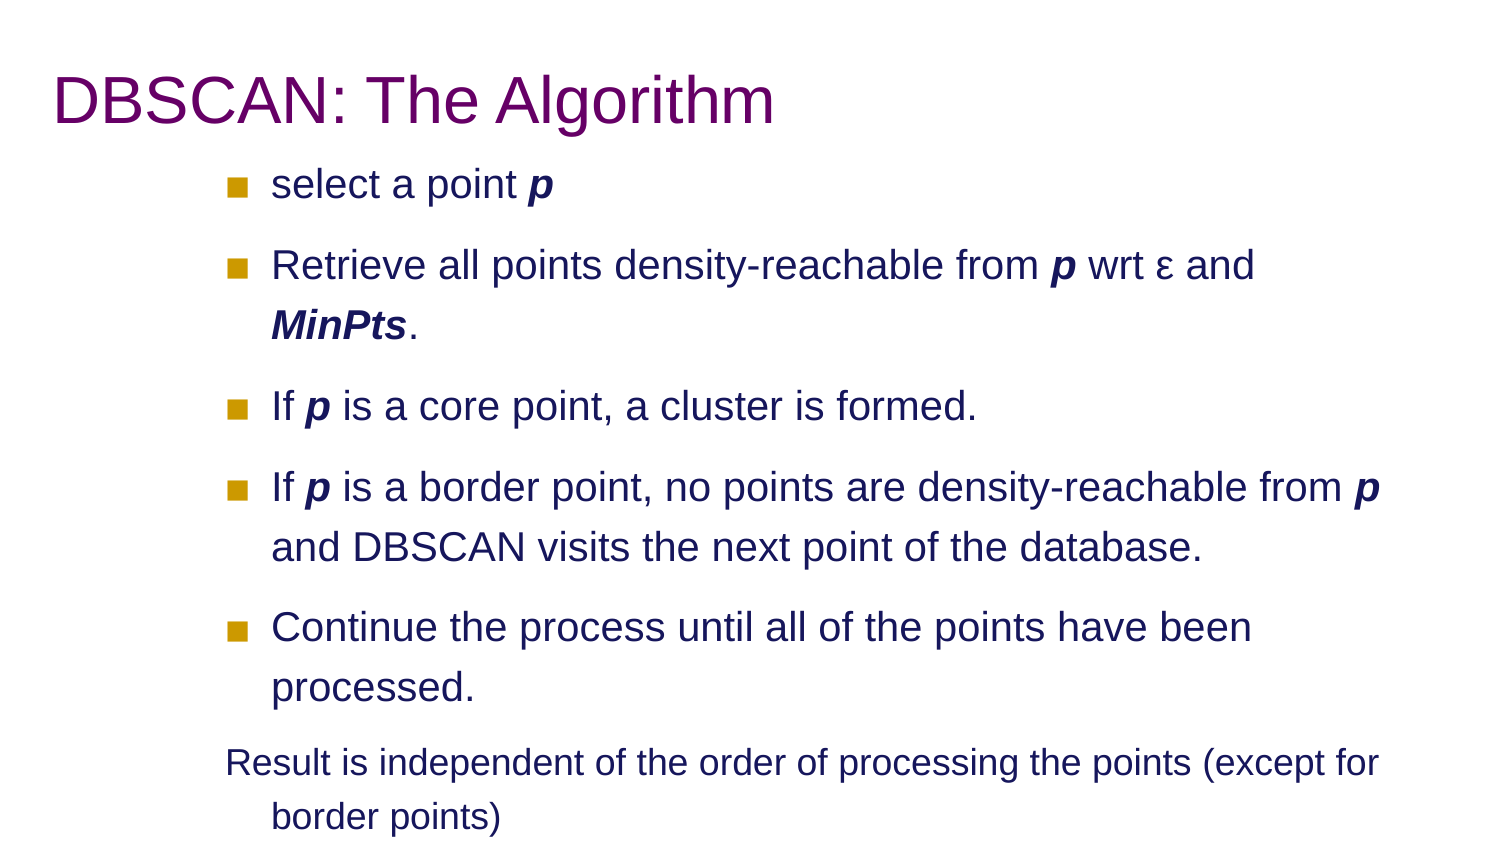

# DBSCAN: The Algorithm
select a point p
Retrieve all points density-reachable from p wrt ε and MinPts.
If p is a core point, a cluster is formed.
If p is a border point, no points are density-reachable from p and DBSCAN visits the next point of the database.
Continue the process until all of the points have been processed.
Result is independent of the order of processing the points (except for border points)